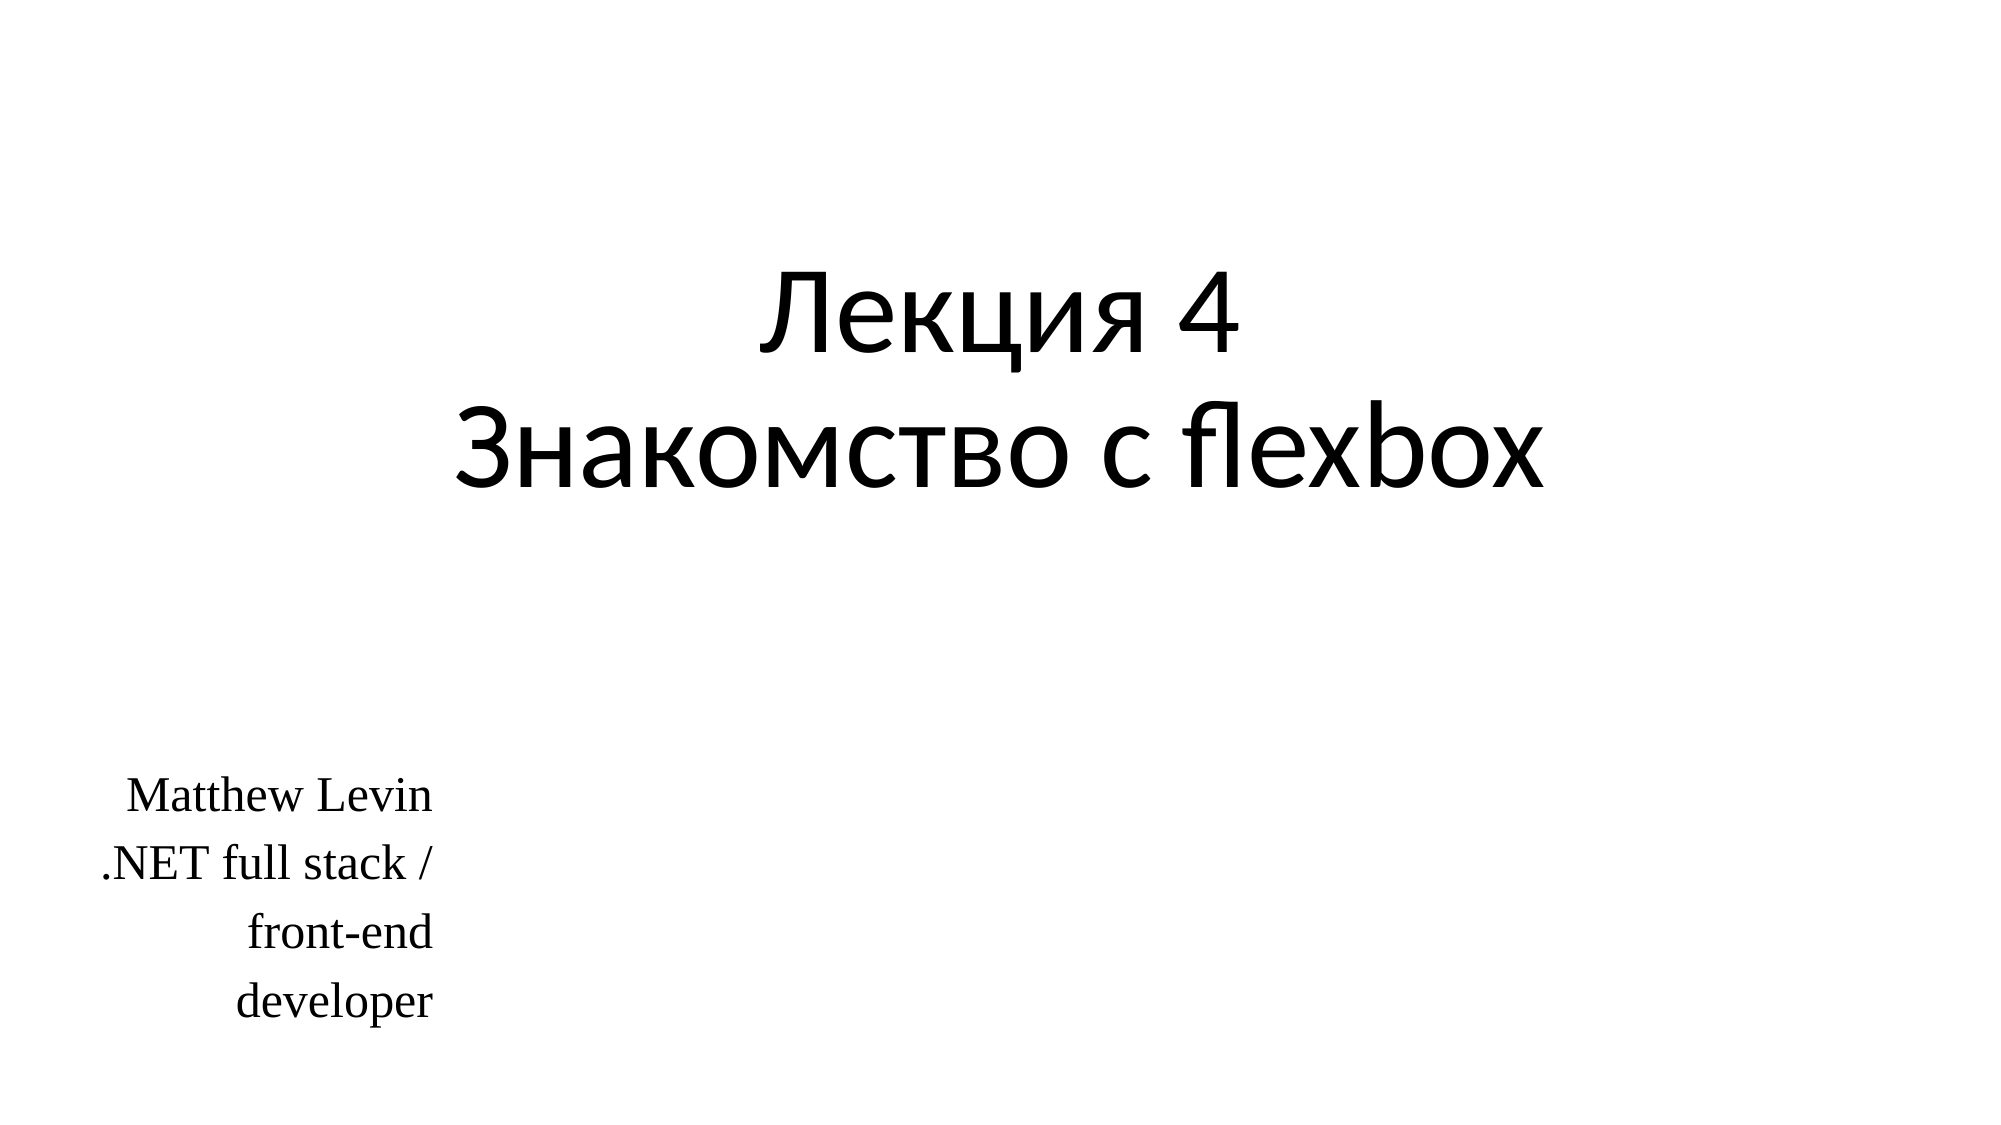

# Лекция 4 Знакомство с flexbox
Matthew Levin
.NET full stack /
 front-end
developer